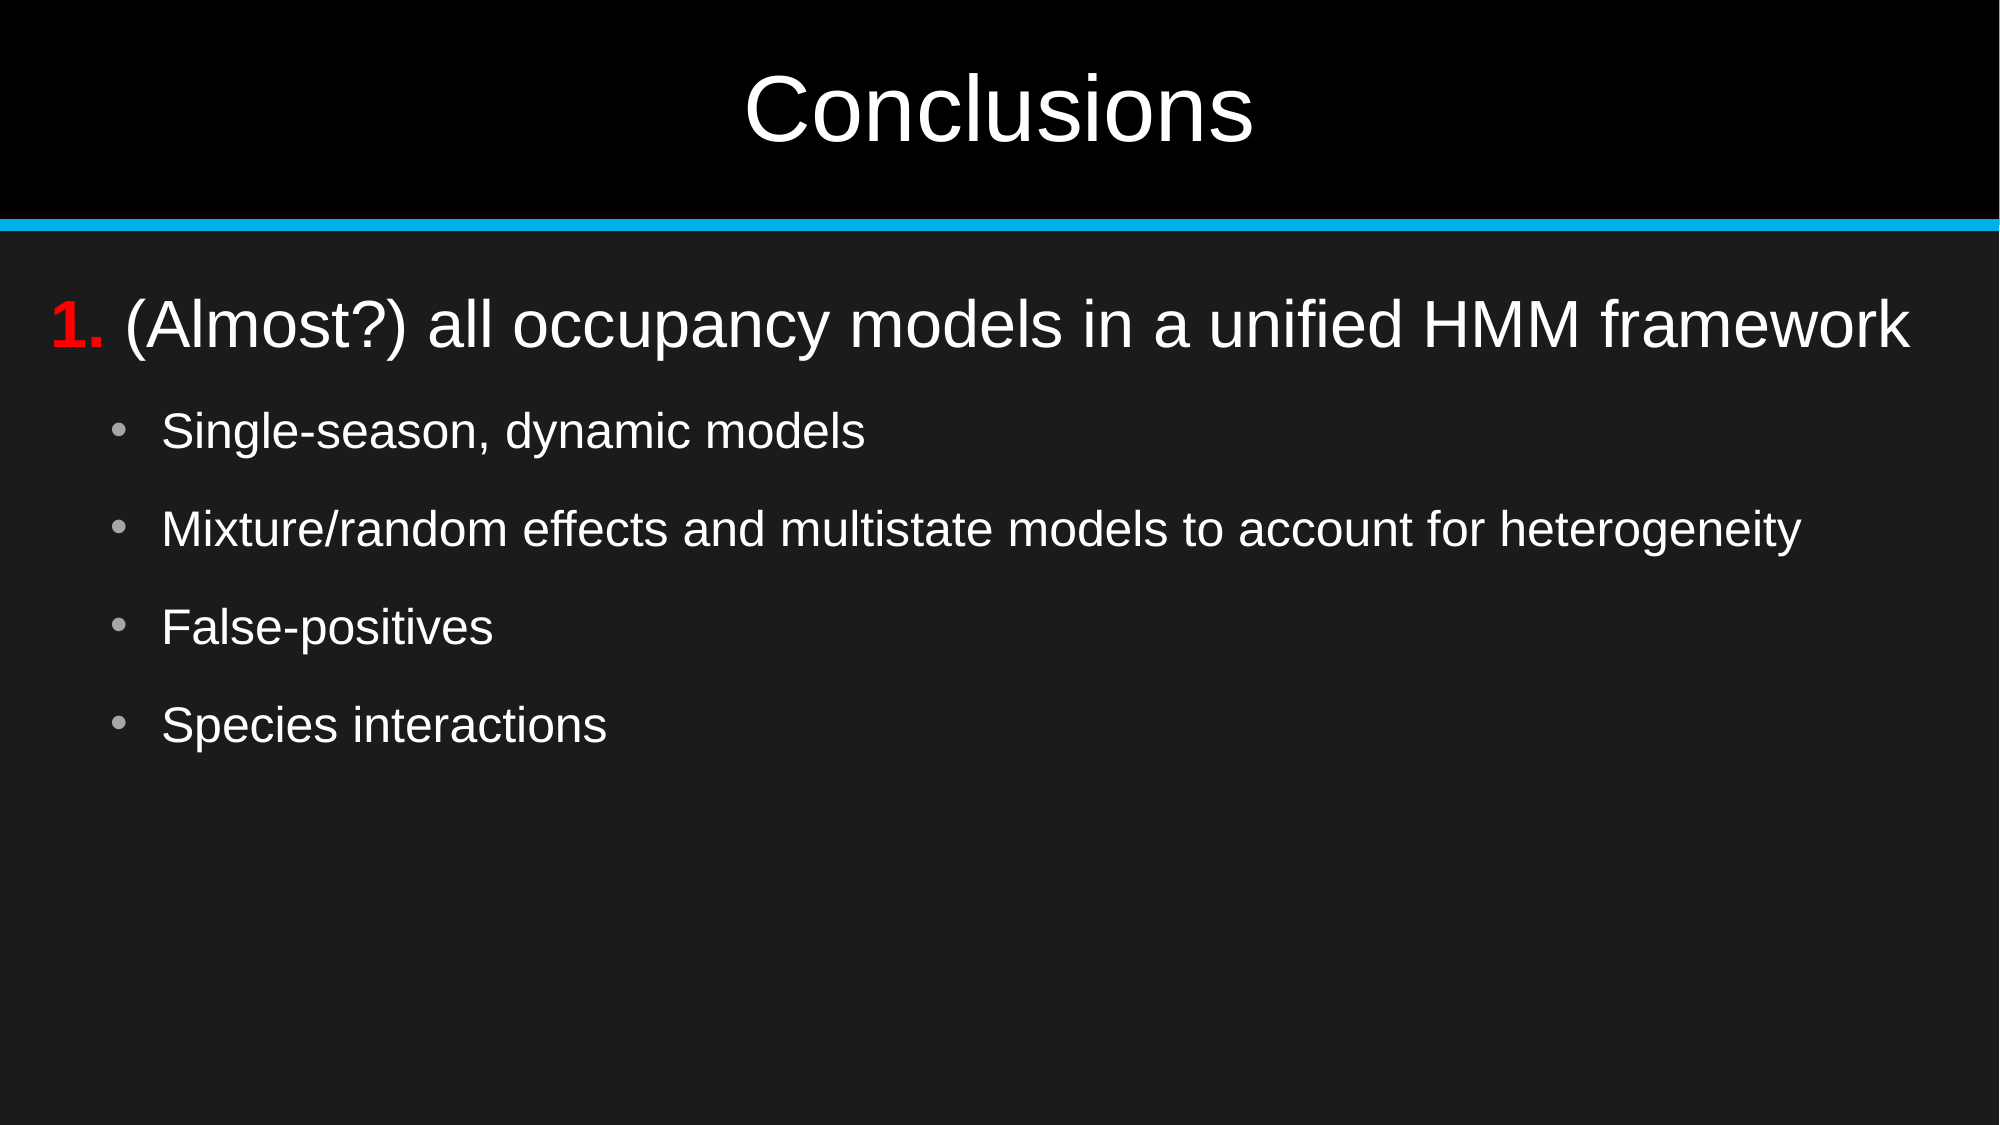

# Conclusions
1. (Almost?) all occupancy models in a unified HMM framework
Single-season, dynamic models
Mixture/random effects and multistate models to account for heterogeneity
False-positives
Species interactions